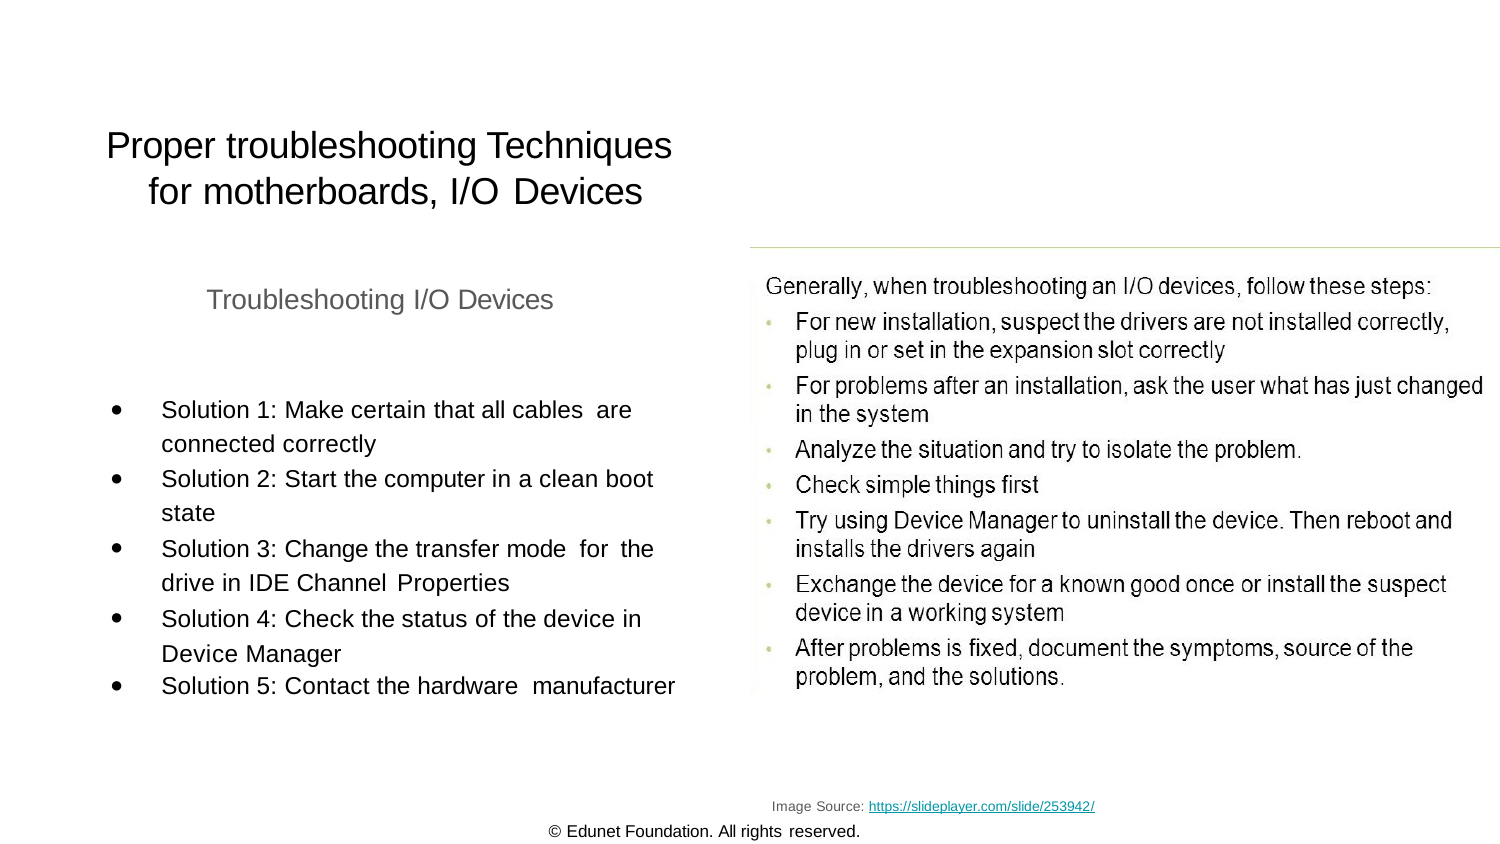

# Proper troubleshooting Techniques  for motherboards, I/O Devices

Troubleshooting I/O Devices
Solution 1: Make certain that all cables are
connected correctly
Solution 2: Start the computer in a clean boot  state
Solution 3: Change the transfer mode  for the
drive in IDE Channel Properties
Solution 4: Check the status of the device in  Device Manager
Solution 5: Contact the hardware  manufacturer
Image Source: https://slideplayer.com/slide/253942/
© Edunet Foundation. All rights reserved.